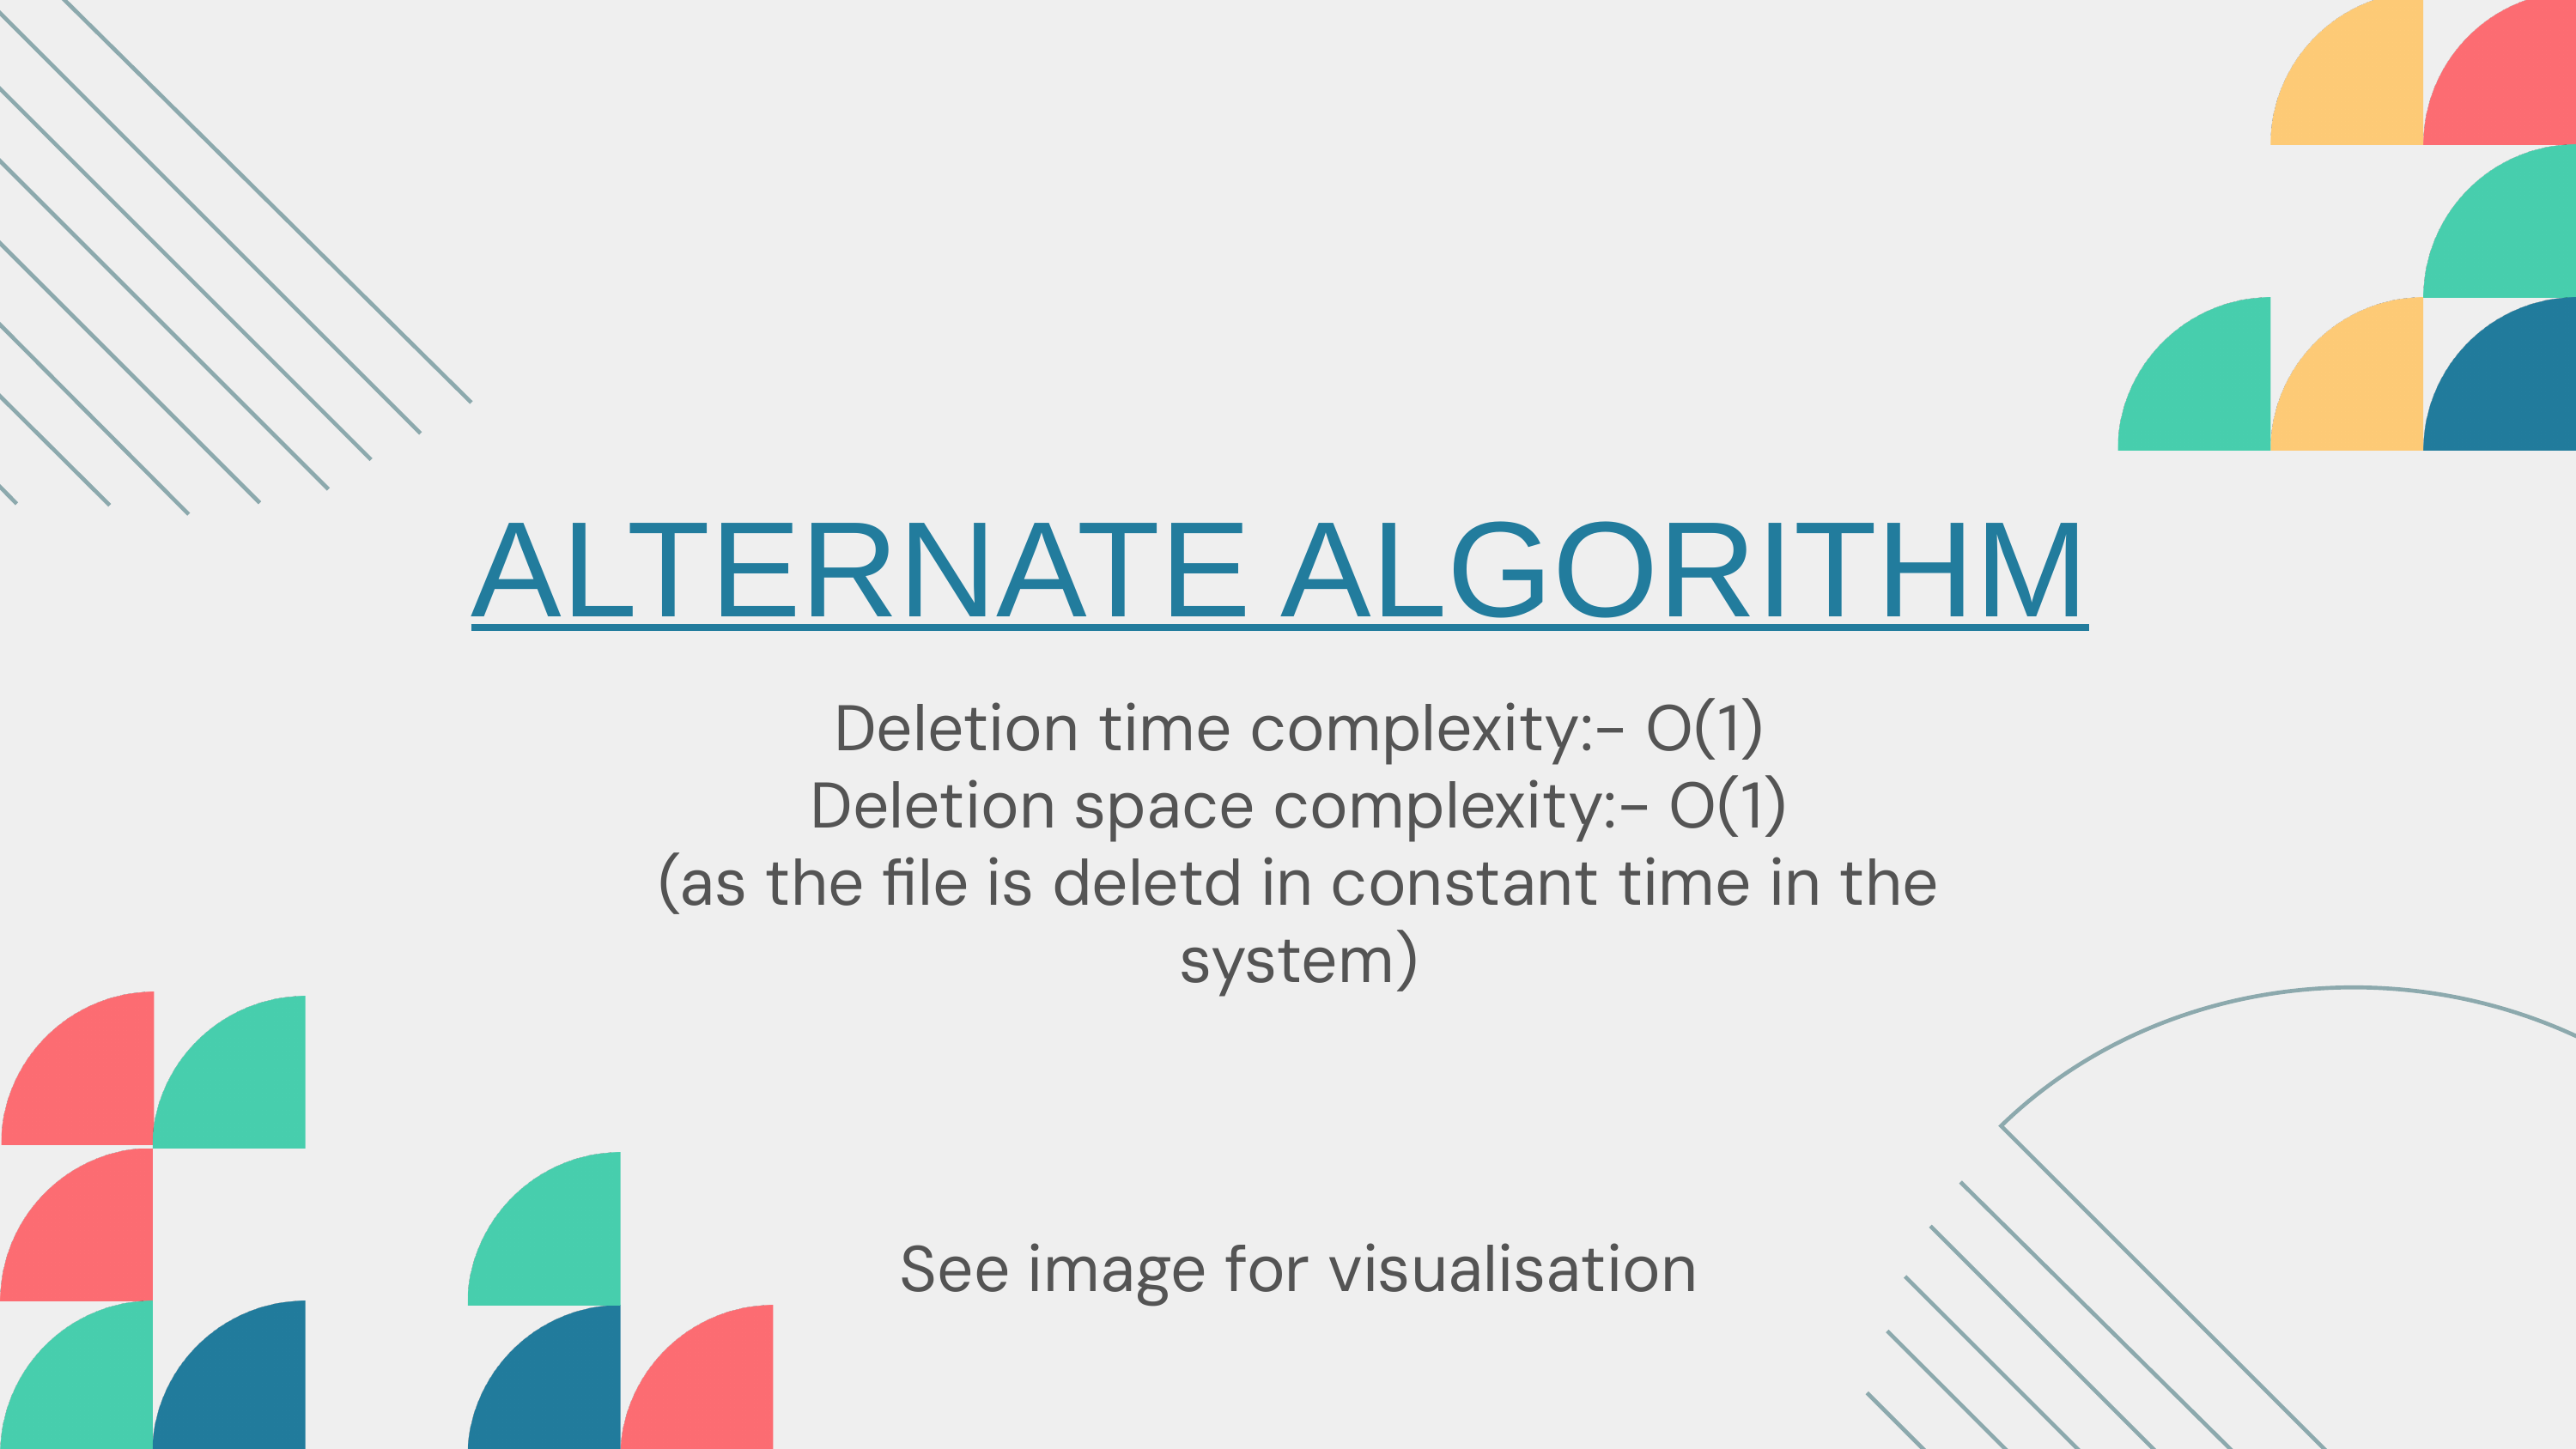

ALTERNATE ALGORITHM
Deletion time complexity:- O(1)
Deletion space complexity:- O(1)
(as the file is deletd in constant time in the system)

See image for visualisation